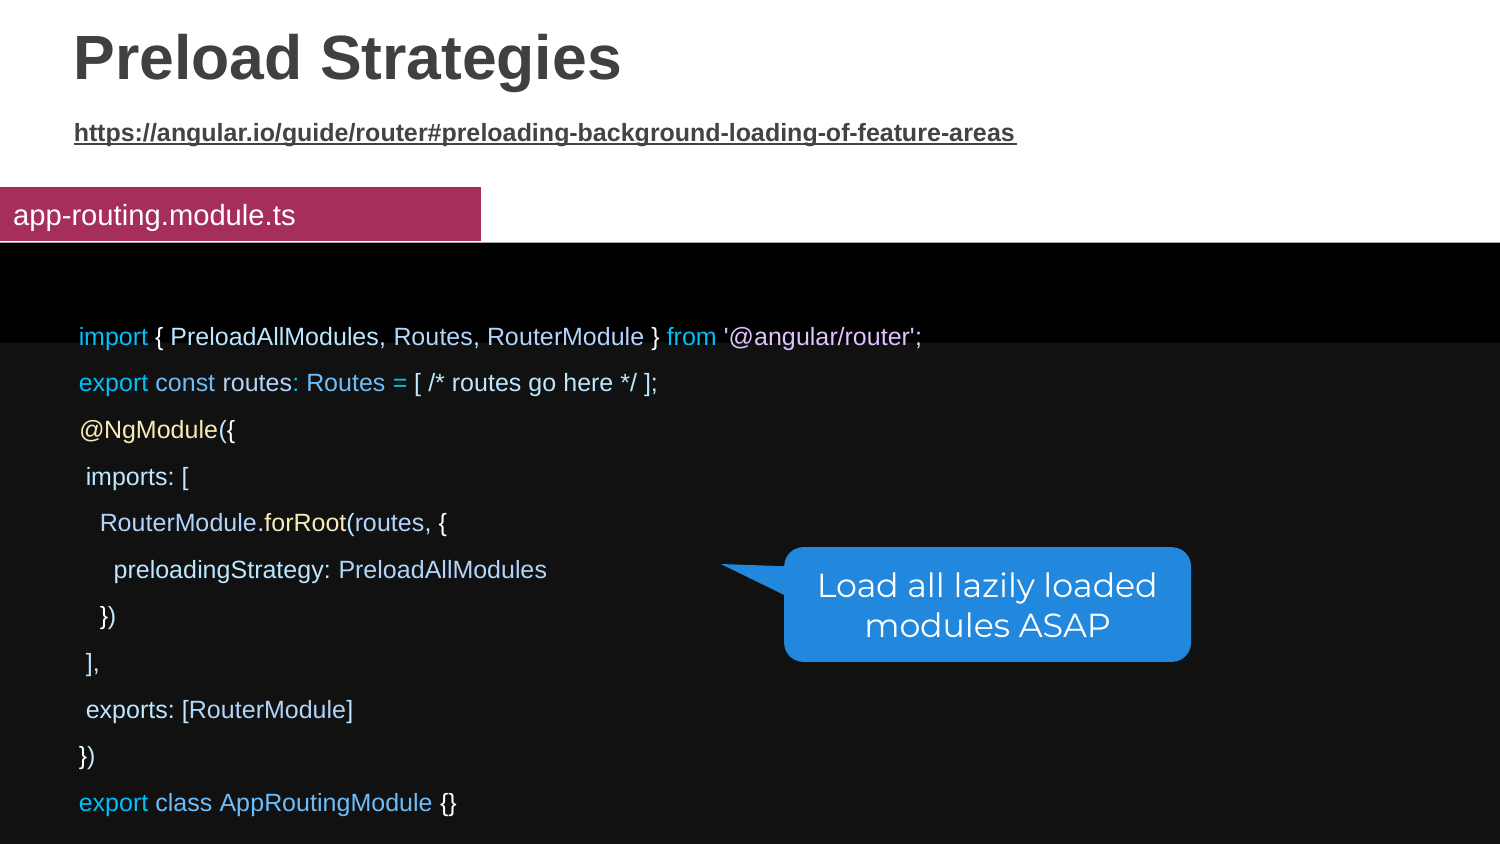

# Preload Strategies
https://angular.io/guide/router#preloading-background-loading-of-feature-areas

app-routing.module.ts

import { PreloadAllModules, Routes, RouterModule } from '@angular/router';
export const routes: Routes = [ /* routes go here */ ];
@NgModule({
 imports: [
   RouterModule.forRoot(routes, {
     preloadingStrategy: PreloadAllModules
   })
 ],
 exports: [RouterModule]
})
export class AppRoutingModule {}
Load all lazily loaded modules ASAP